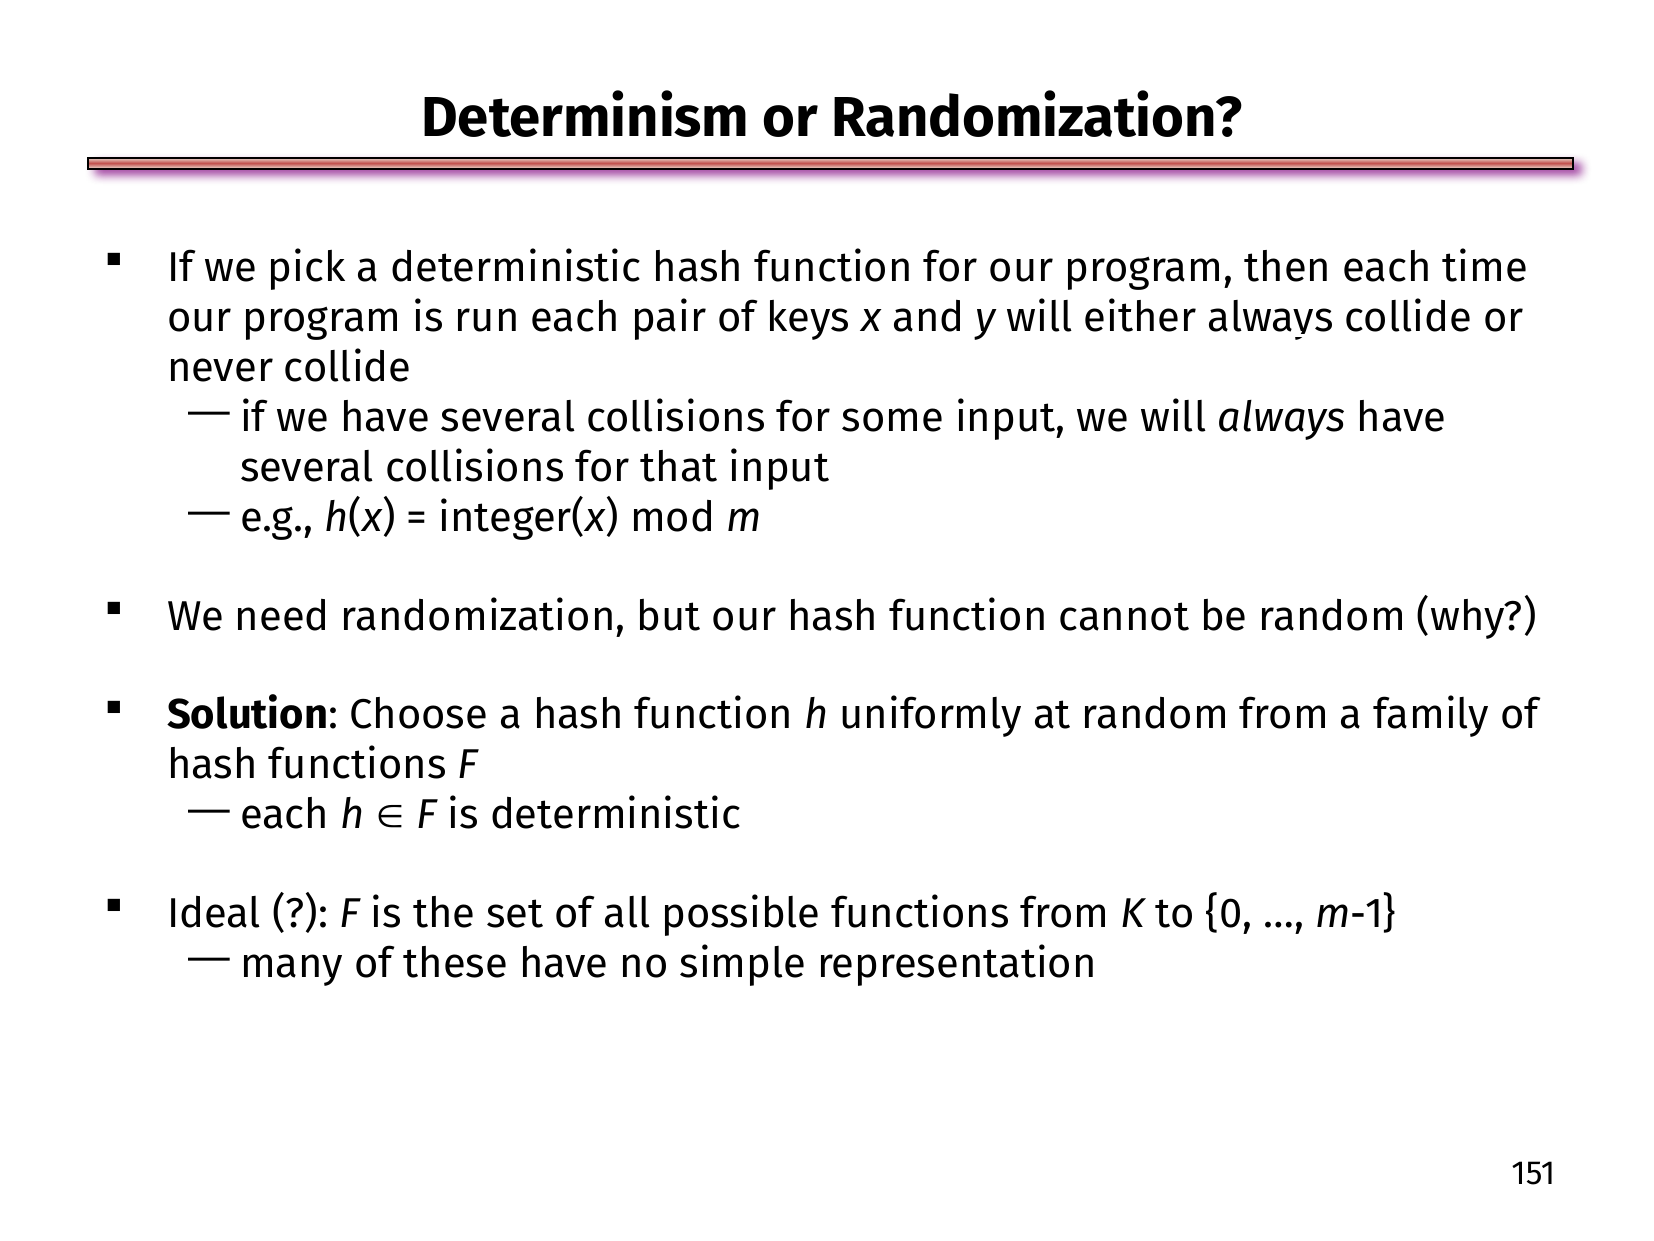

Determinism or Randomization?

If we pick a deterministic hash function for our program, then each time our program is run each pair of keys x and y will either always collide or never collide
if we have several collisions for some input, we will always have several collisions for that input
e.g., h(x) = integer(x) mod m

We need randomization, but our hash function cannot be random (why?)

Solution: Choose a hash function h uniformly at random from a family of hash functions F
each h ∈ F is deterministic

Ideal (?): F is the set of all possible functions from K to {0, …, m−1}
many of these have no simple representation
151